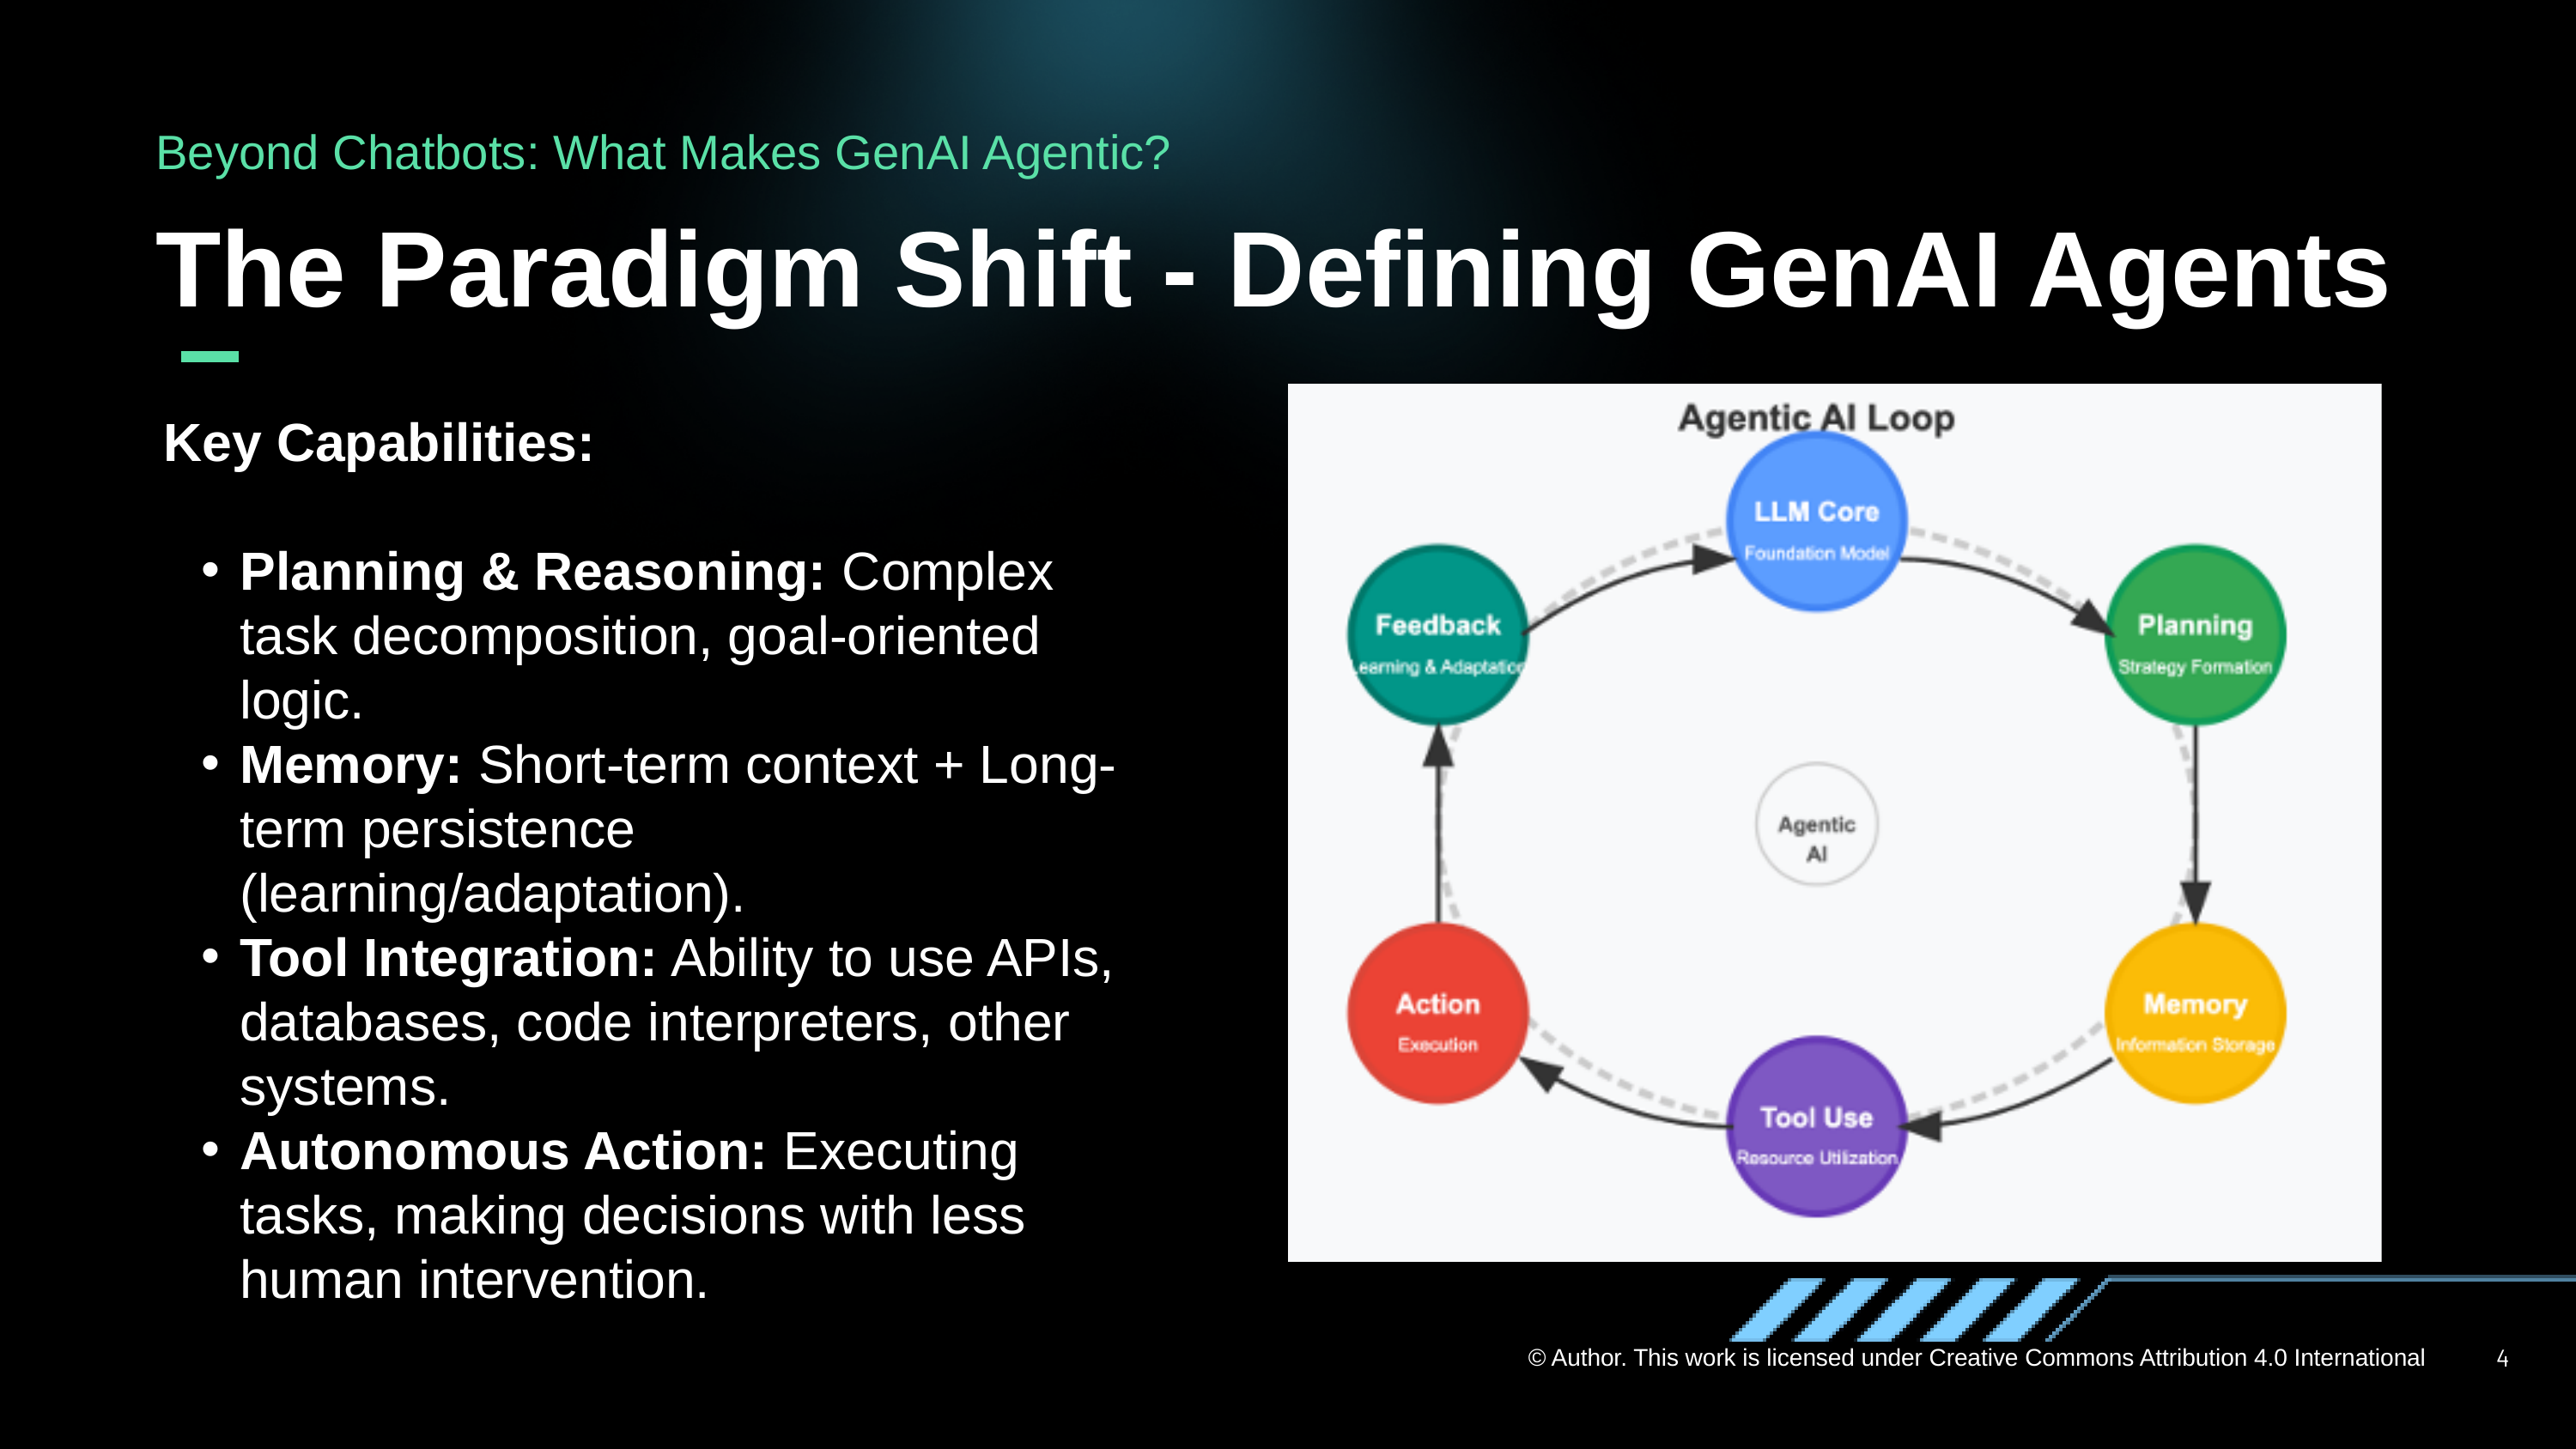

Beyond Chatbots: What Makes GenAI Agentic?

The Paradigm Shift - Defining GenAI Agents

Key Capabilities:

Planning & Reasoning: Complex task decomposition, goal-oriented logic.
Memory: Short-term context + Long-term persistence (learning/adaptation).
Tool Integration: Ability to use APIs, databases, code interpreters, other systems.
Autonomous Action: Executing tasks, making decisions with less human intervention.

© Author. This work is licensed under Creative Commons Attribution 4.0 International

4